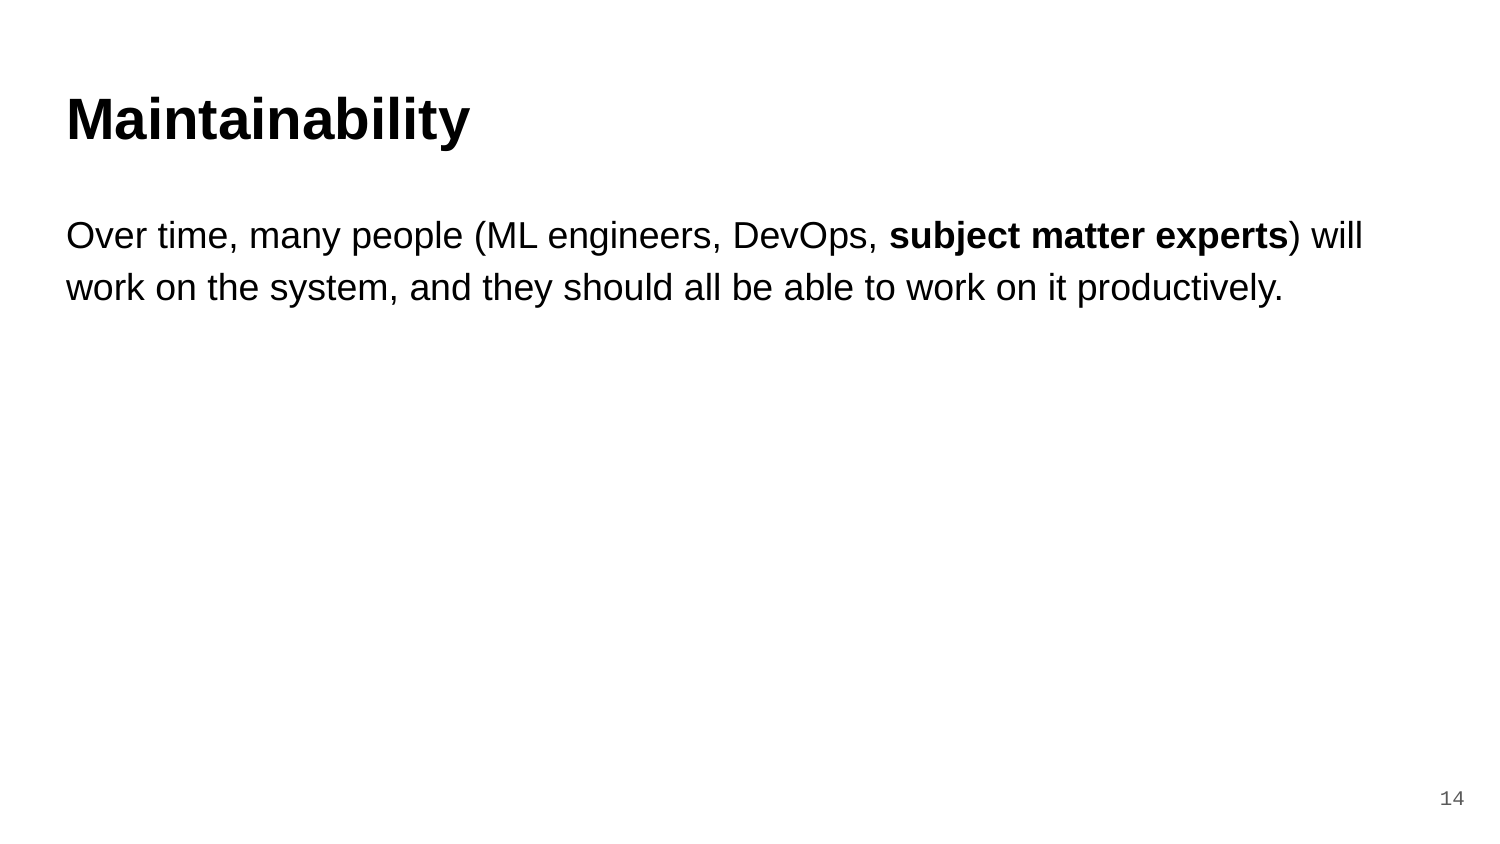

# Maintainability
Over time, many people (ML engineers, DevOps, subject matter experts) will work on the system, and they should all be able to work on it productively.
14